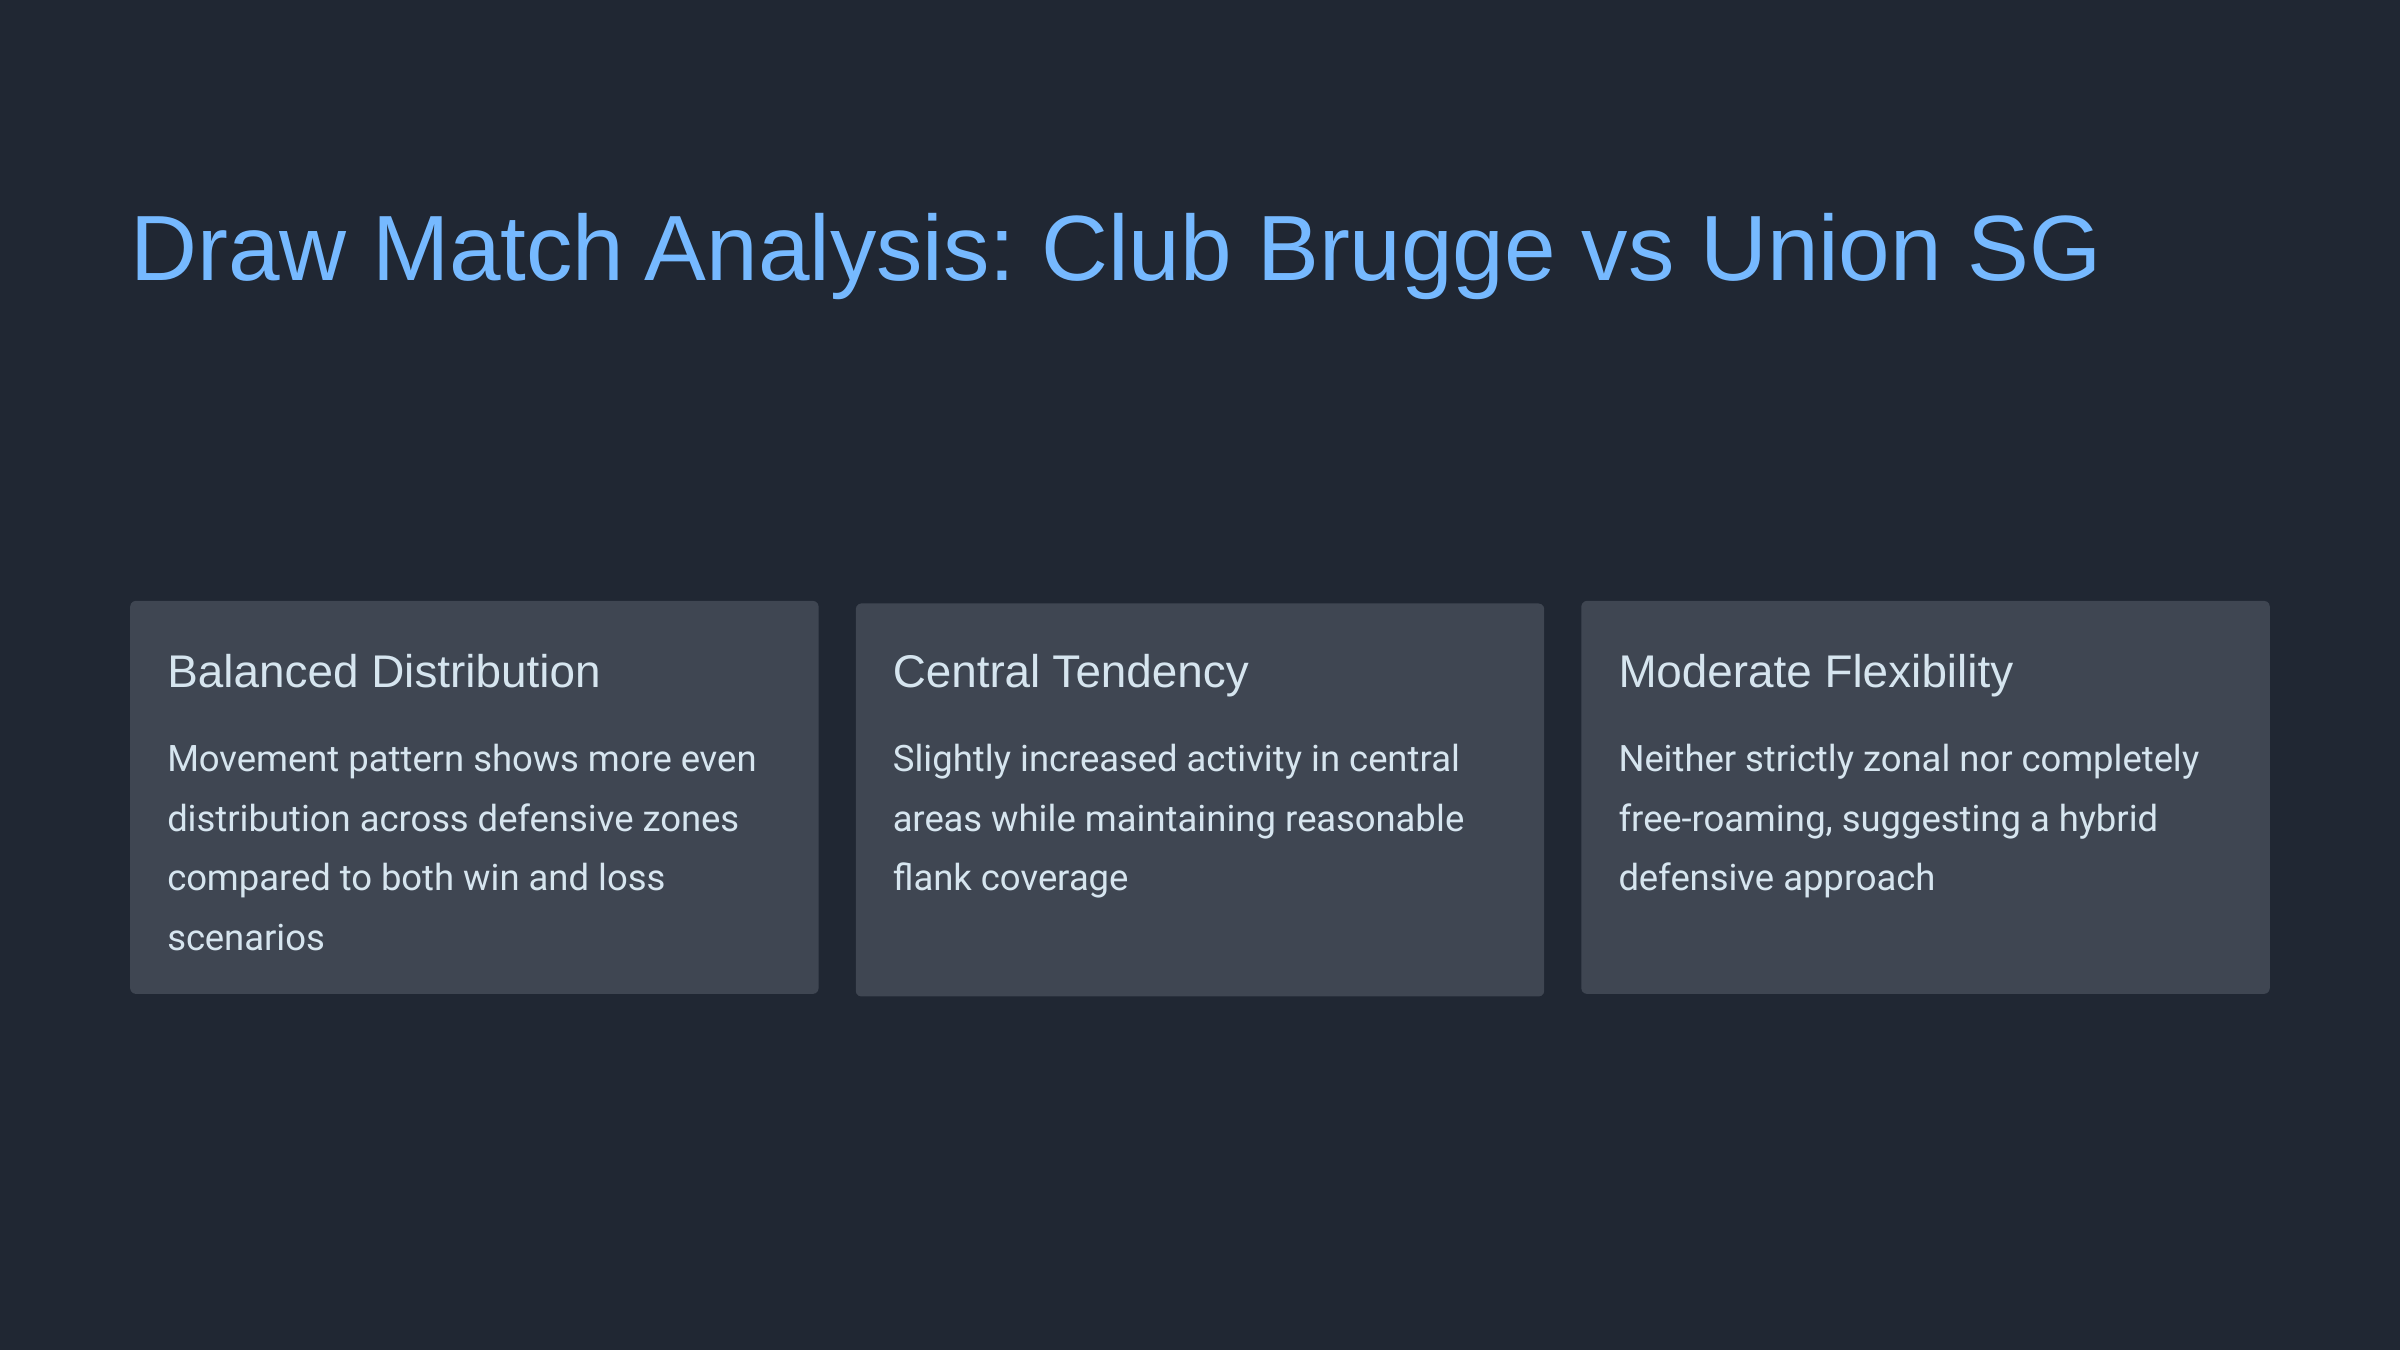

Draw Match Analysis: Club Brugge vs Union SG

Balanced Distribution
Central Tendency
Moderate Flexibility
Movement pattern shows more even distribution across defensive zones compared to both win and loss scenarios
Slightly increased activity in central areas while maintaining reasonable flank coverage
Neither strictly zonal nor completely free-roaming, suggesting a hybrid defensive approach